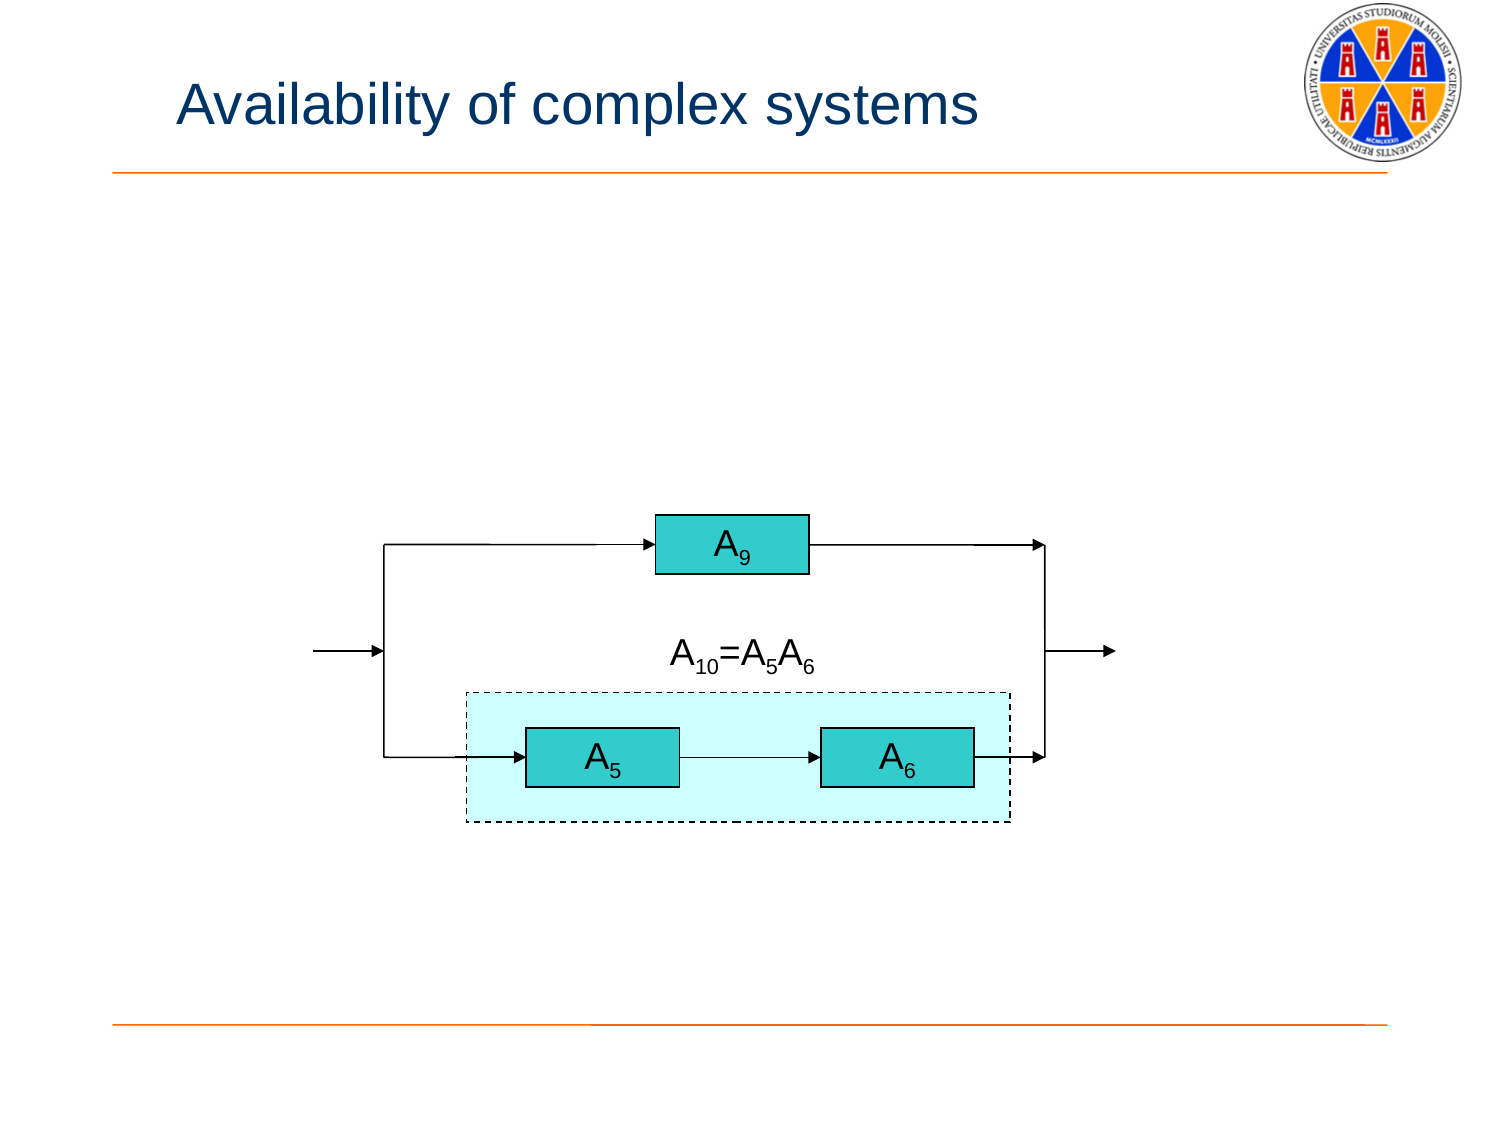

# Availability of complex systems
A9

A10=A5A6

A5
A6